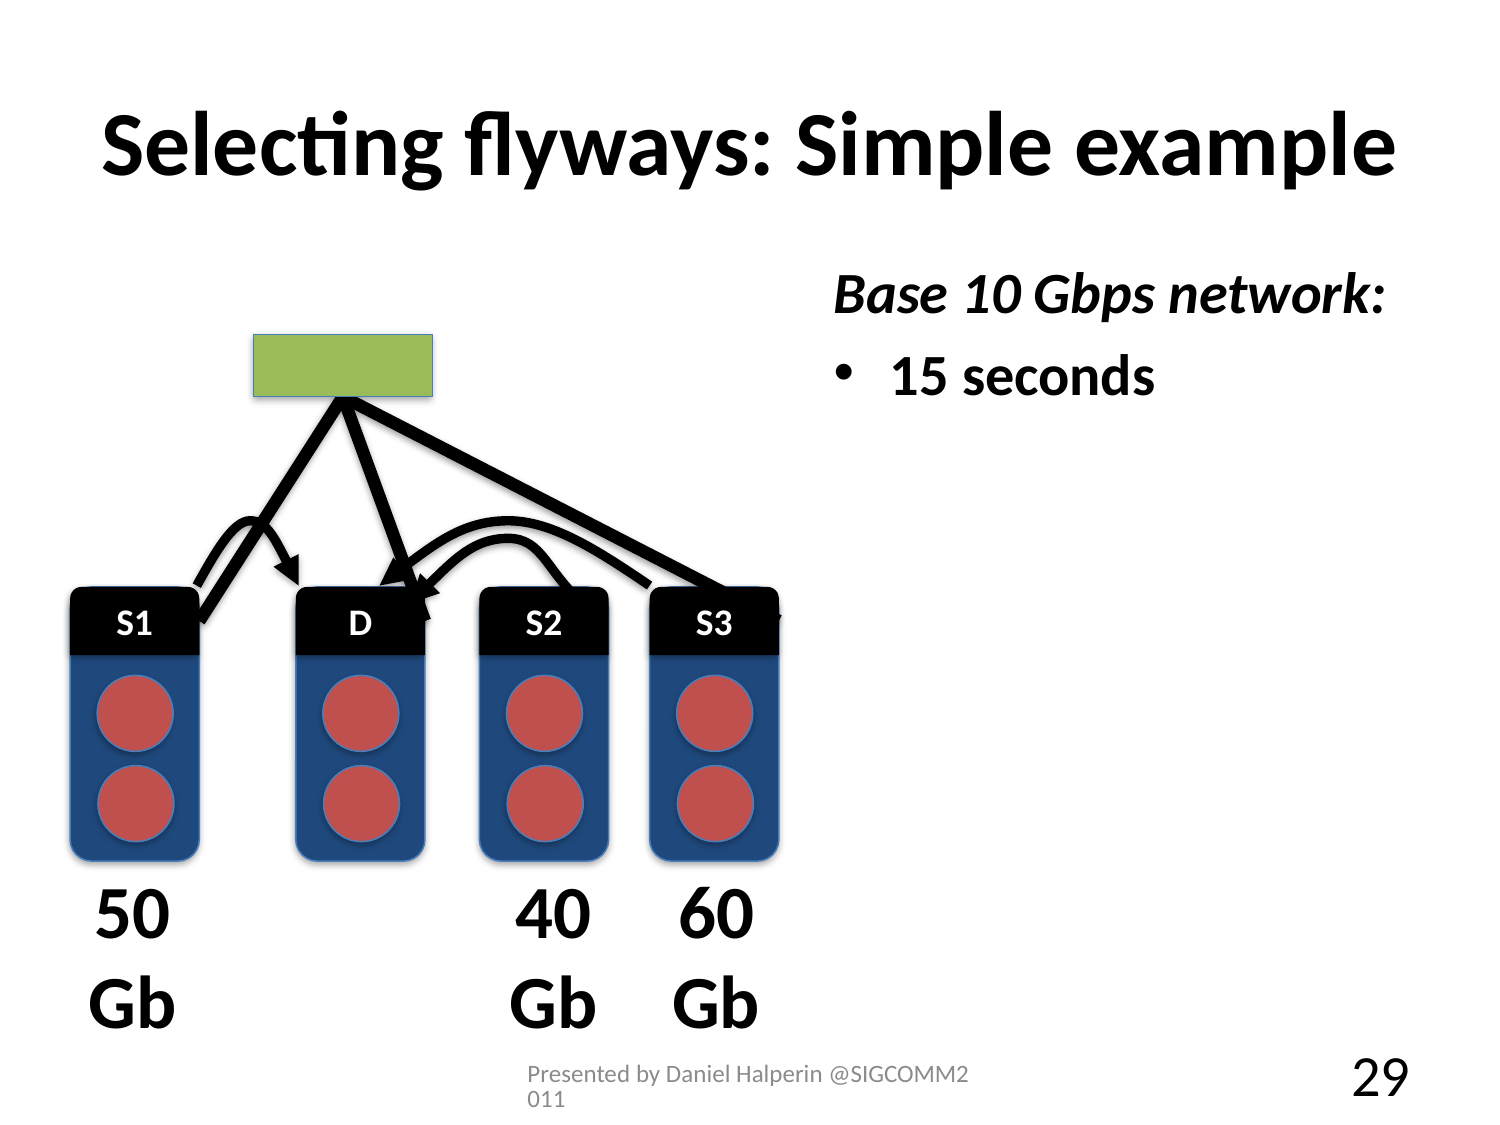

# Selecting flyways: Simple example
Base 10 Gbps network:
15 seconds

S1

S2

S3

D

50
Gb
40
Gb
60
Gb
Presented by Daniel Halperin @SIGCOMM2011
29